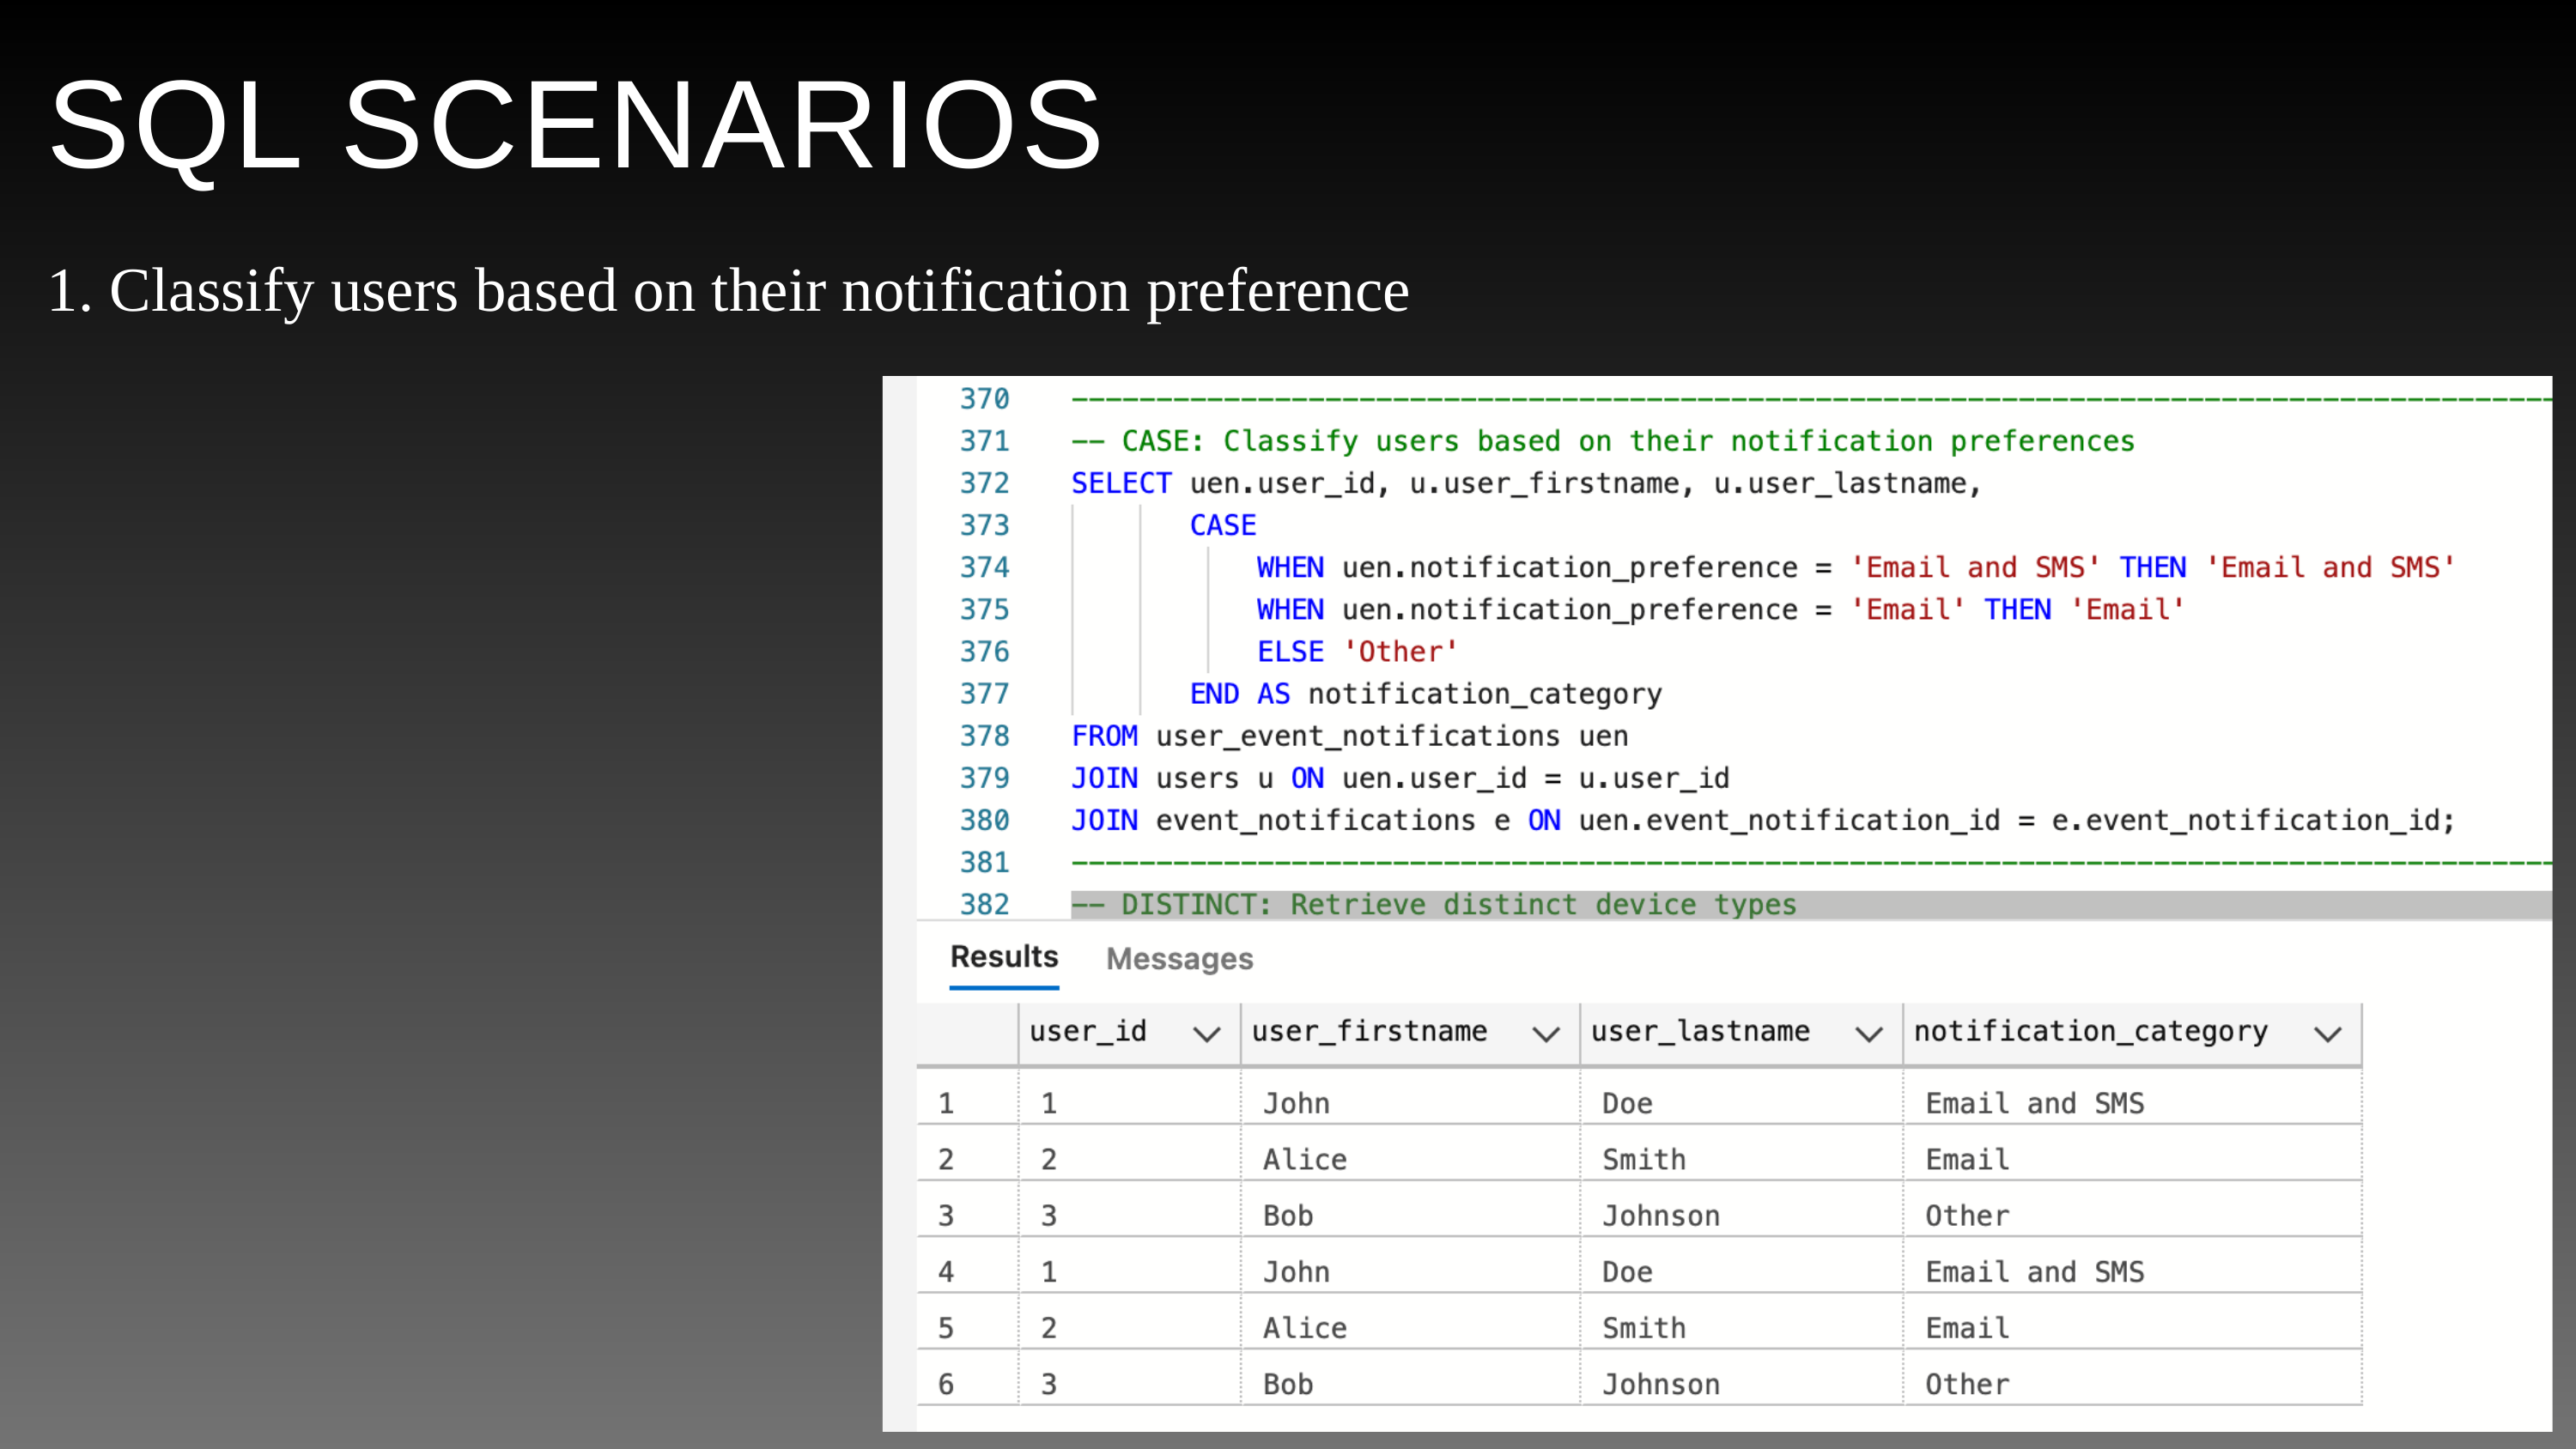

SQL SCENARIOS
1. Classify users based on their notification preference